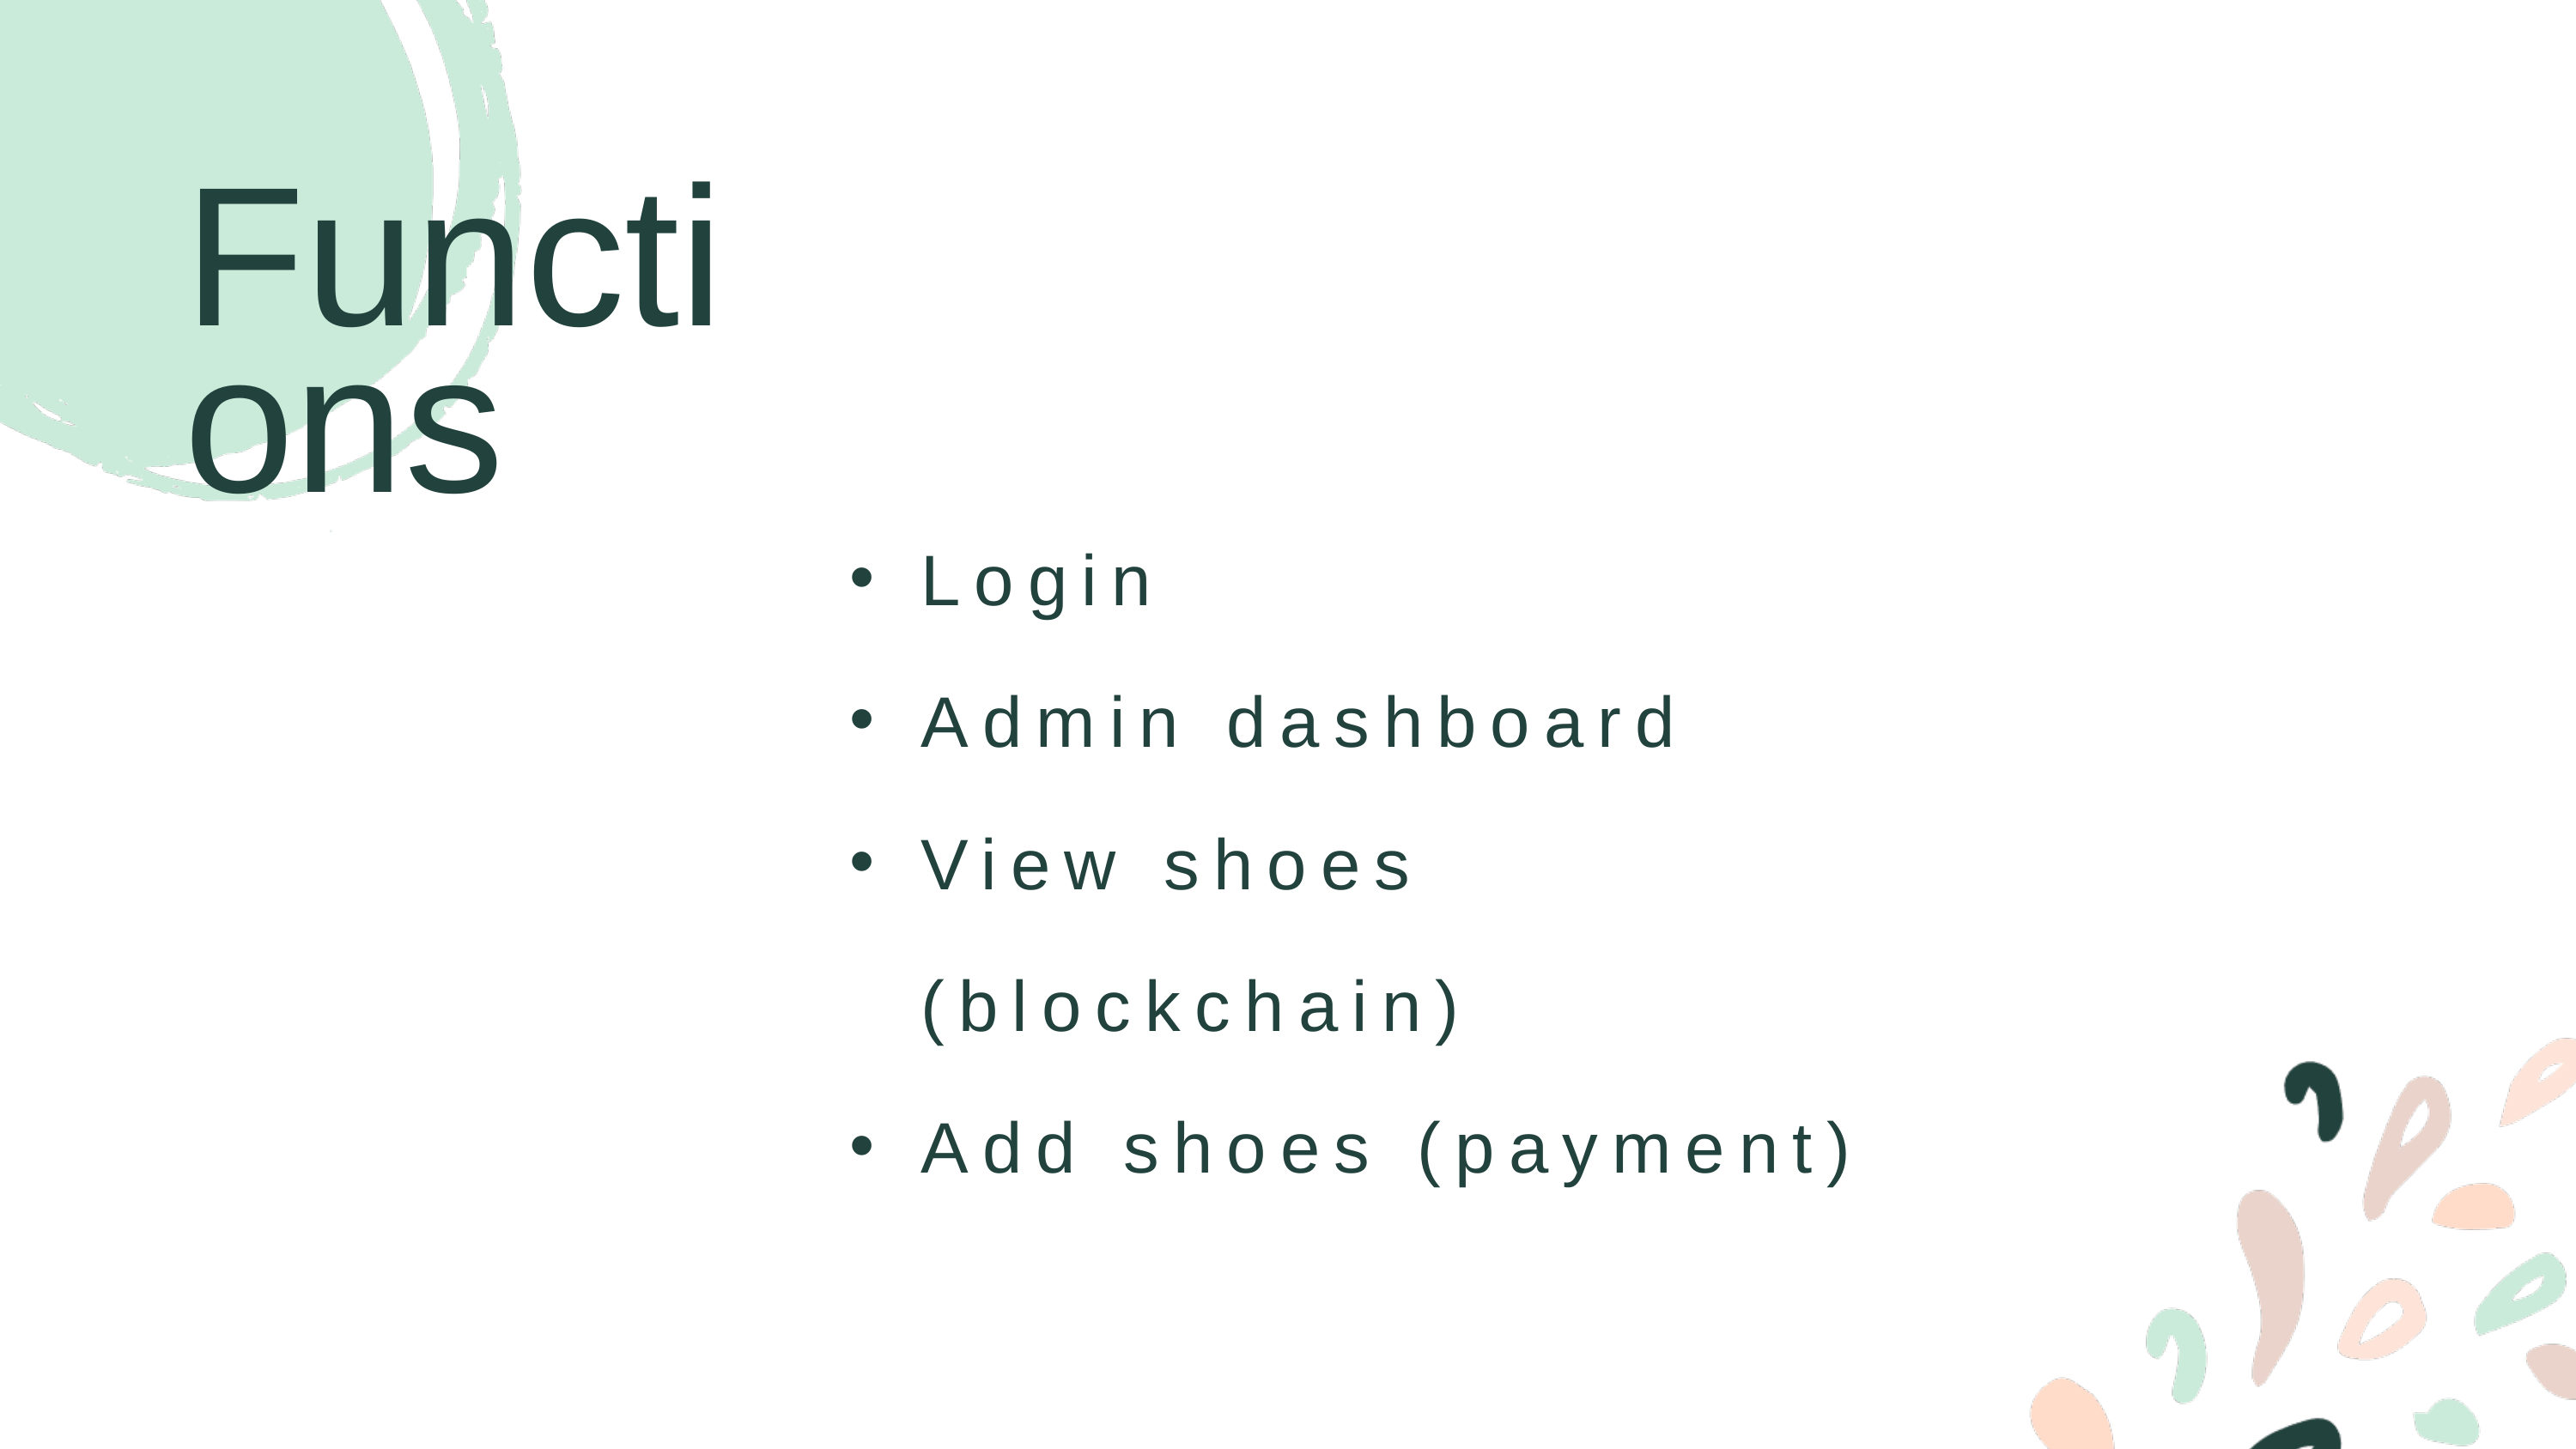

Functions
Login
Admin dashboard
View shoes (blockchain)
Add shoes (payment)